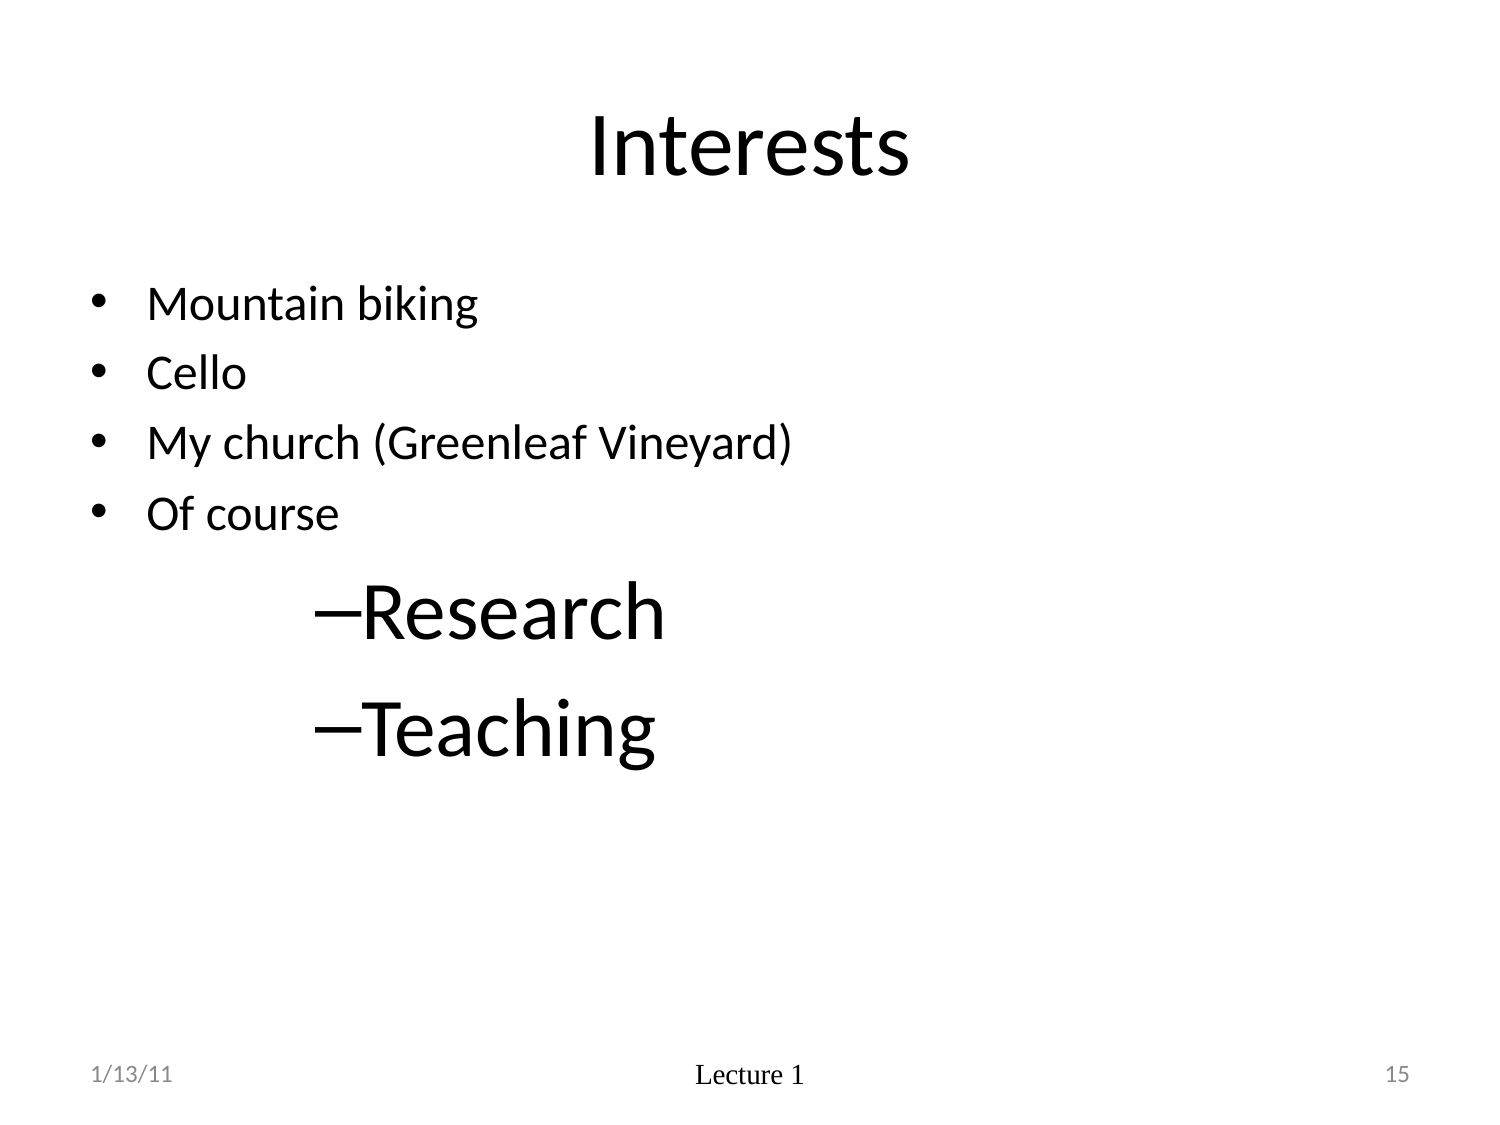

# Interests
Mountain biking
Cello
My church (Greenleaf Vineyard)
Of course
Research
Teaching

1/13/11
Lecture 1
15